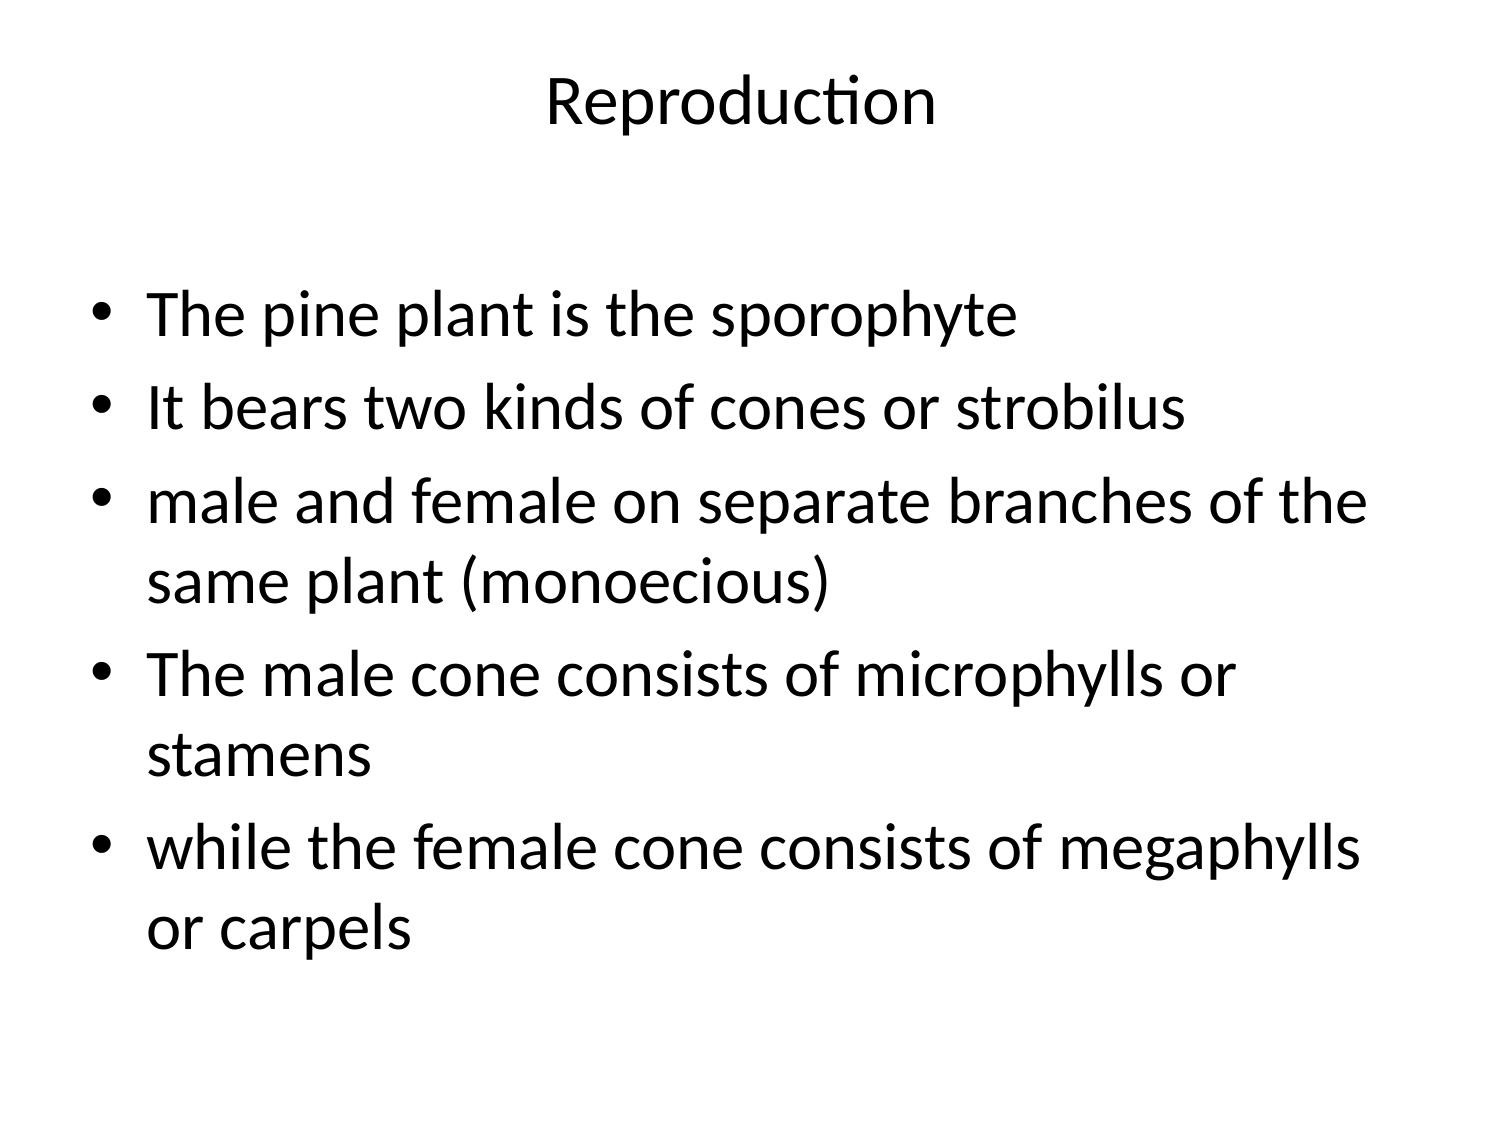

# Reproduction
The pine plant is the sporophyte
It bears two kinds of cones or strobilus
male and female on separate branches of the same plant (monoecious)
The male cone consists of microphylls or stamens
while the female cone consists of megaphylls or carpels